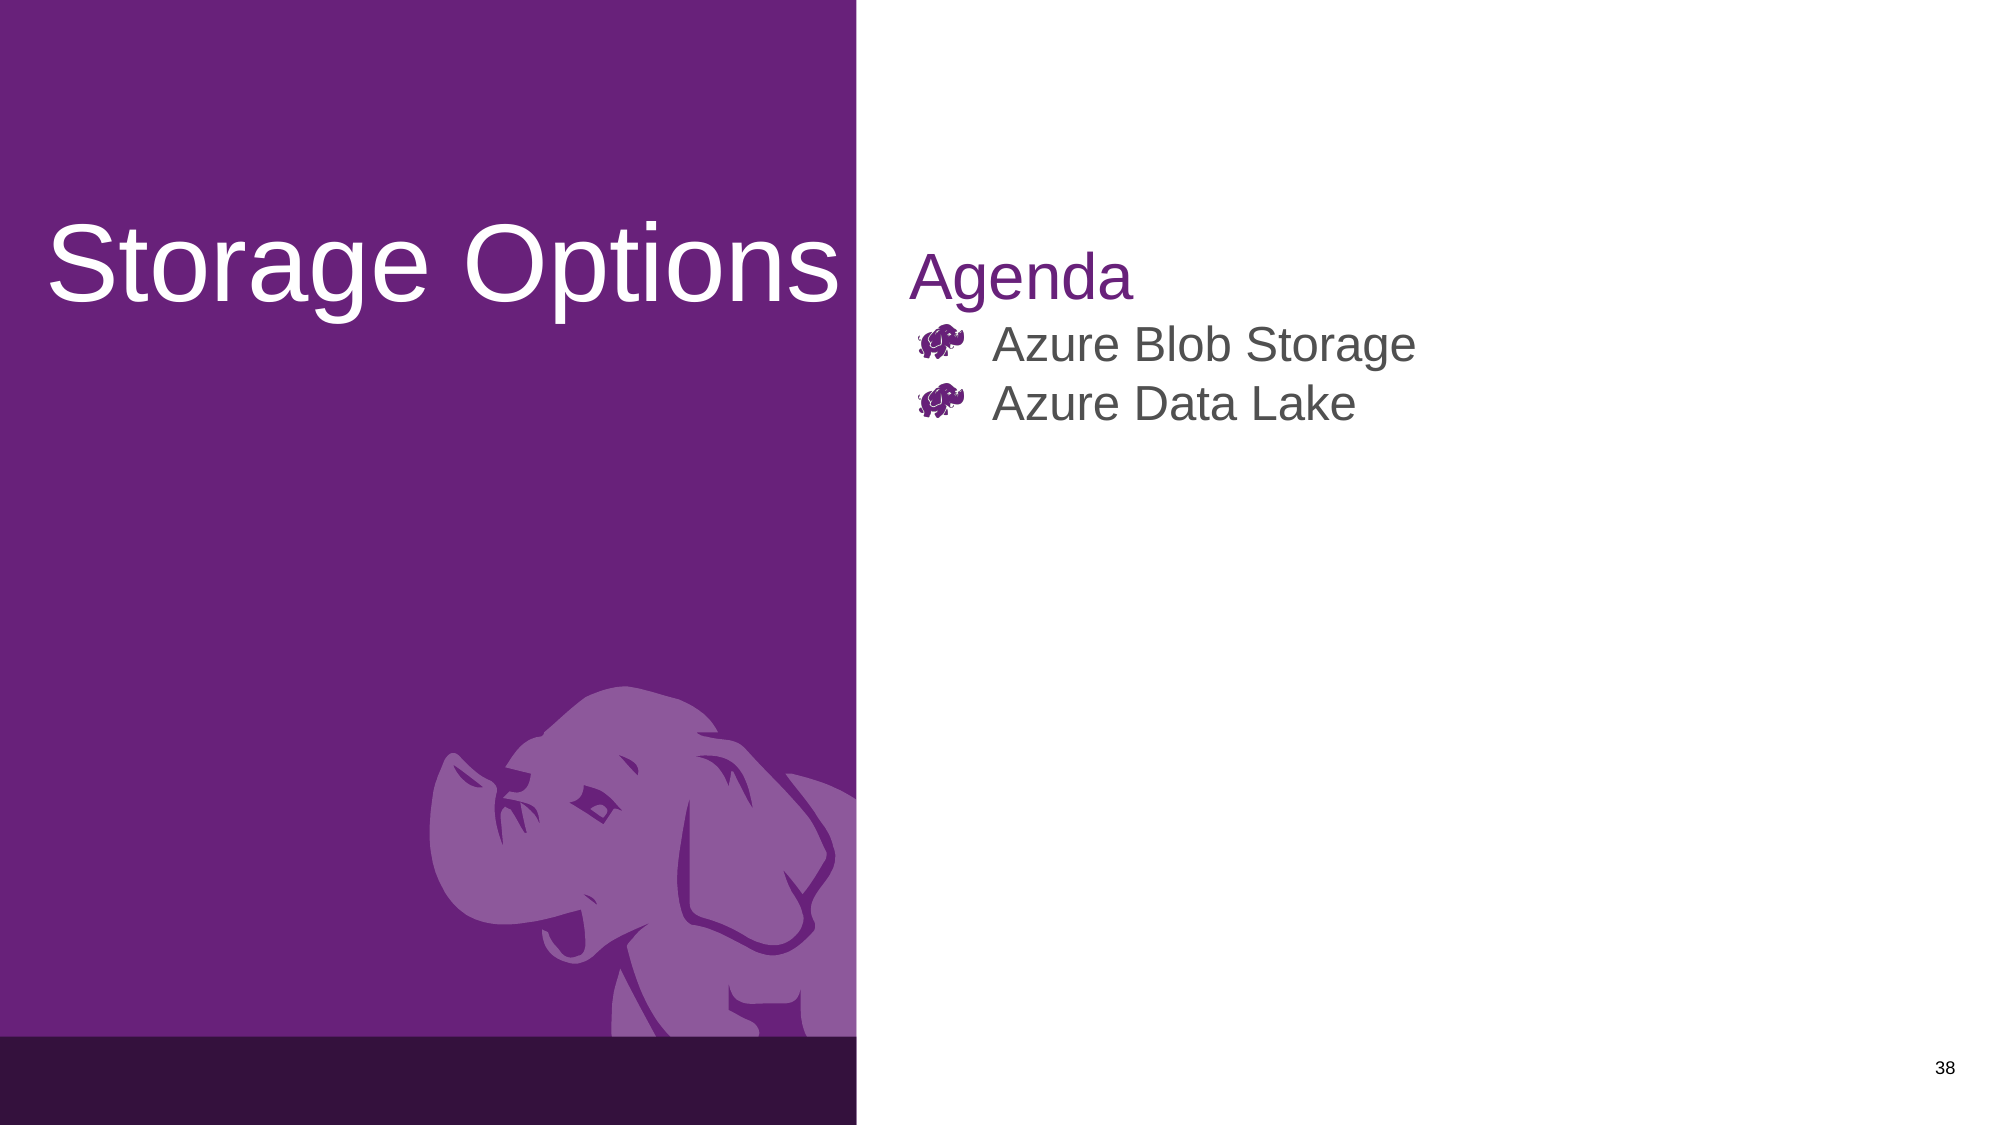

Storage Options
Agenda
Azure Blob Storage
Azure Data Lake

38